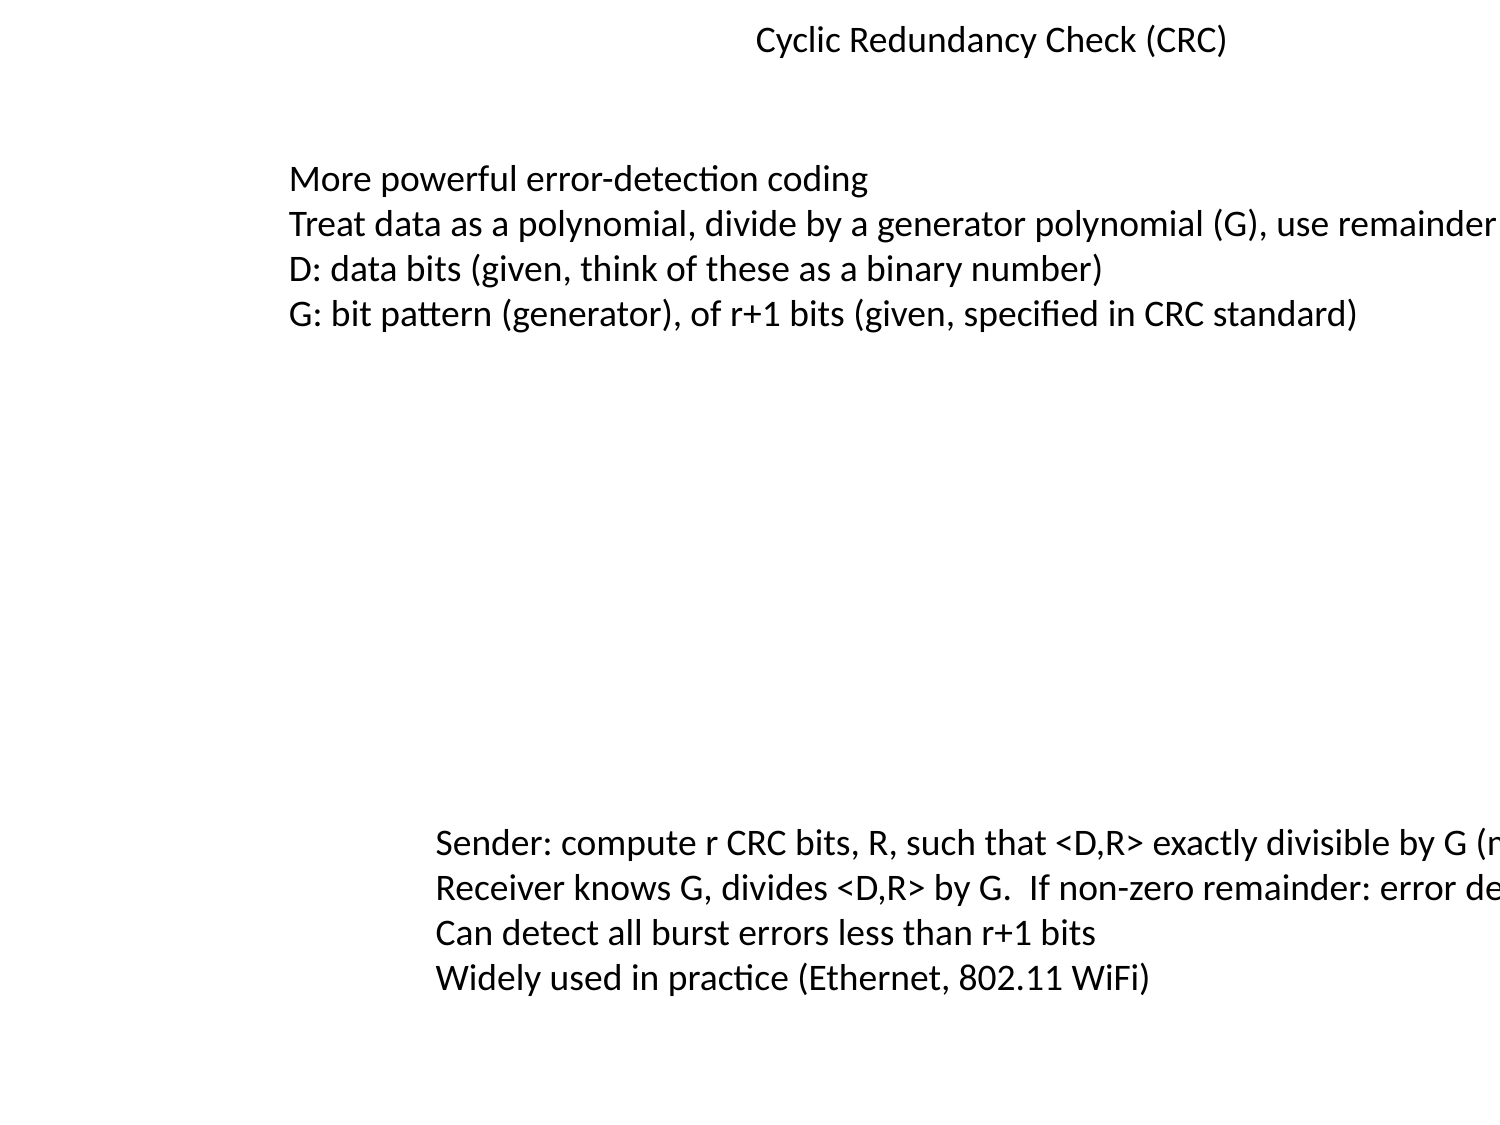

Cyclic Redundancy Check (CRC)
More powerful error-detection coding
Treat data as a polynomial, divide by a generator polynomial (G), use remainder as checksum
D: data bits (given, think of these as a binary number)
G: bit pattern (generator), of r+1 bits (given, specified in CRC standard)
Sender: compute r CRC bits, R, such that <D,R> exactly divisible by G (mod 2)
Receiver knows G, divides <D,R> by G.  If non-zero remainder: error detected!
Can detect all burst errors less than r+1 bits
Widely used in practice (Ethernet, 802.11 WiFi)